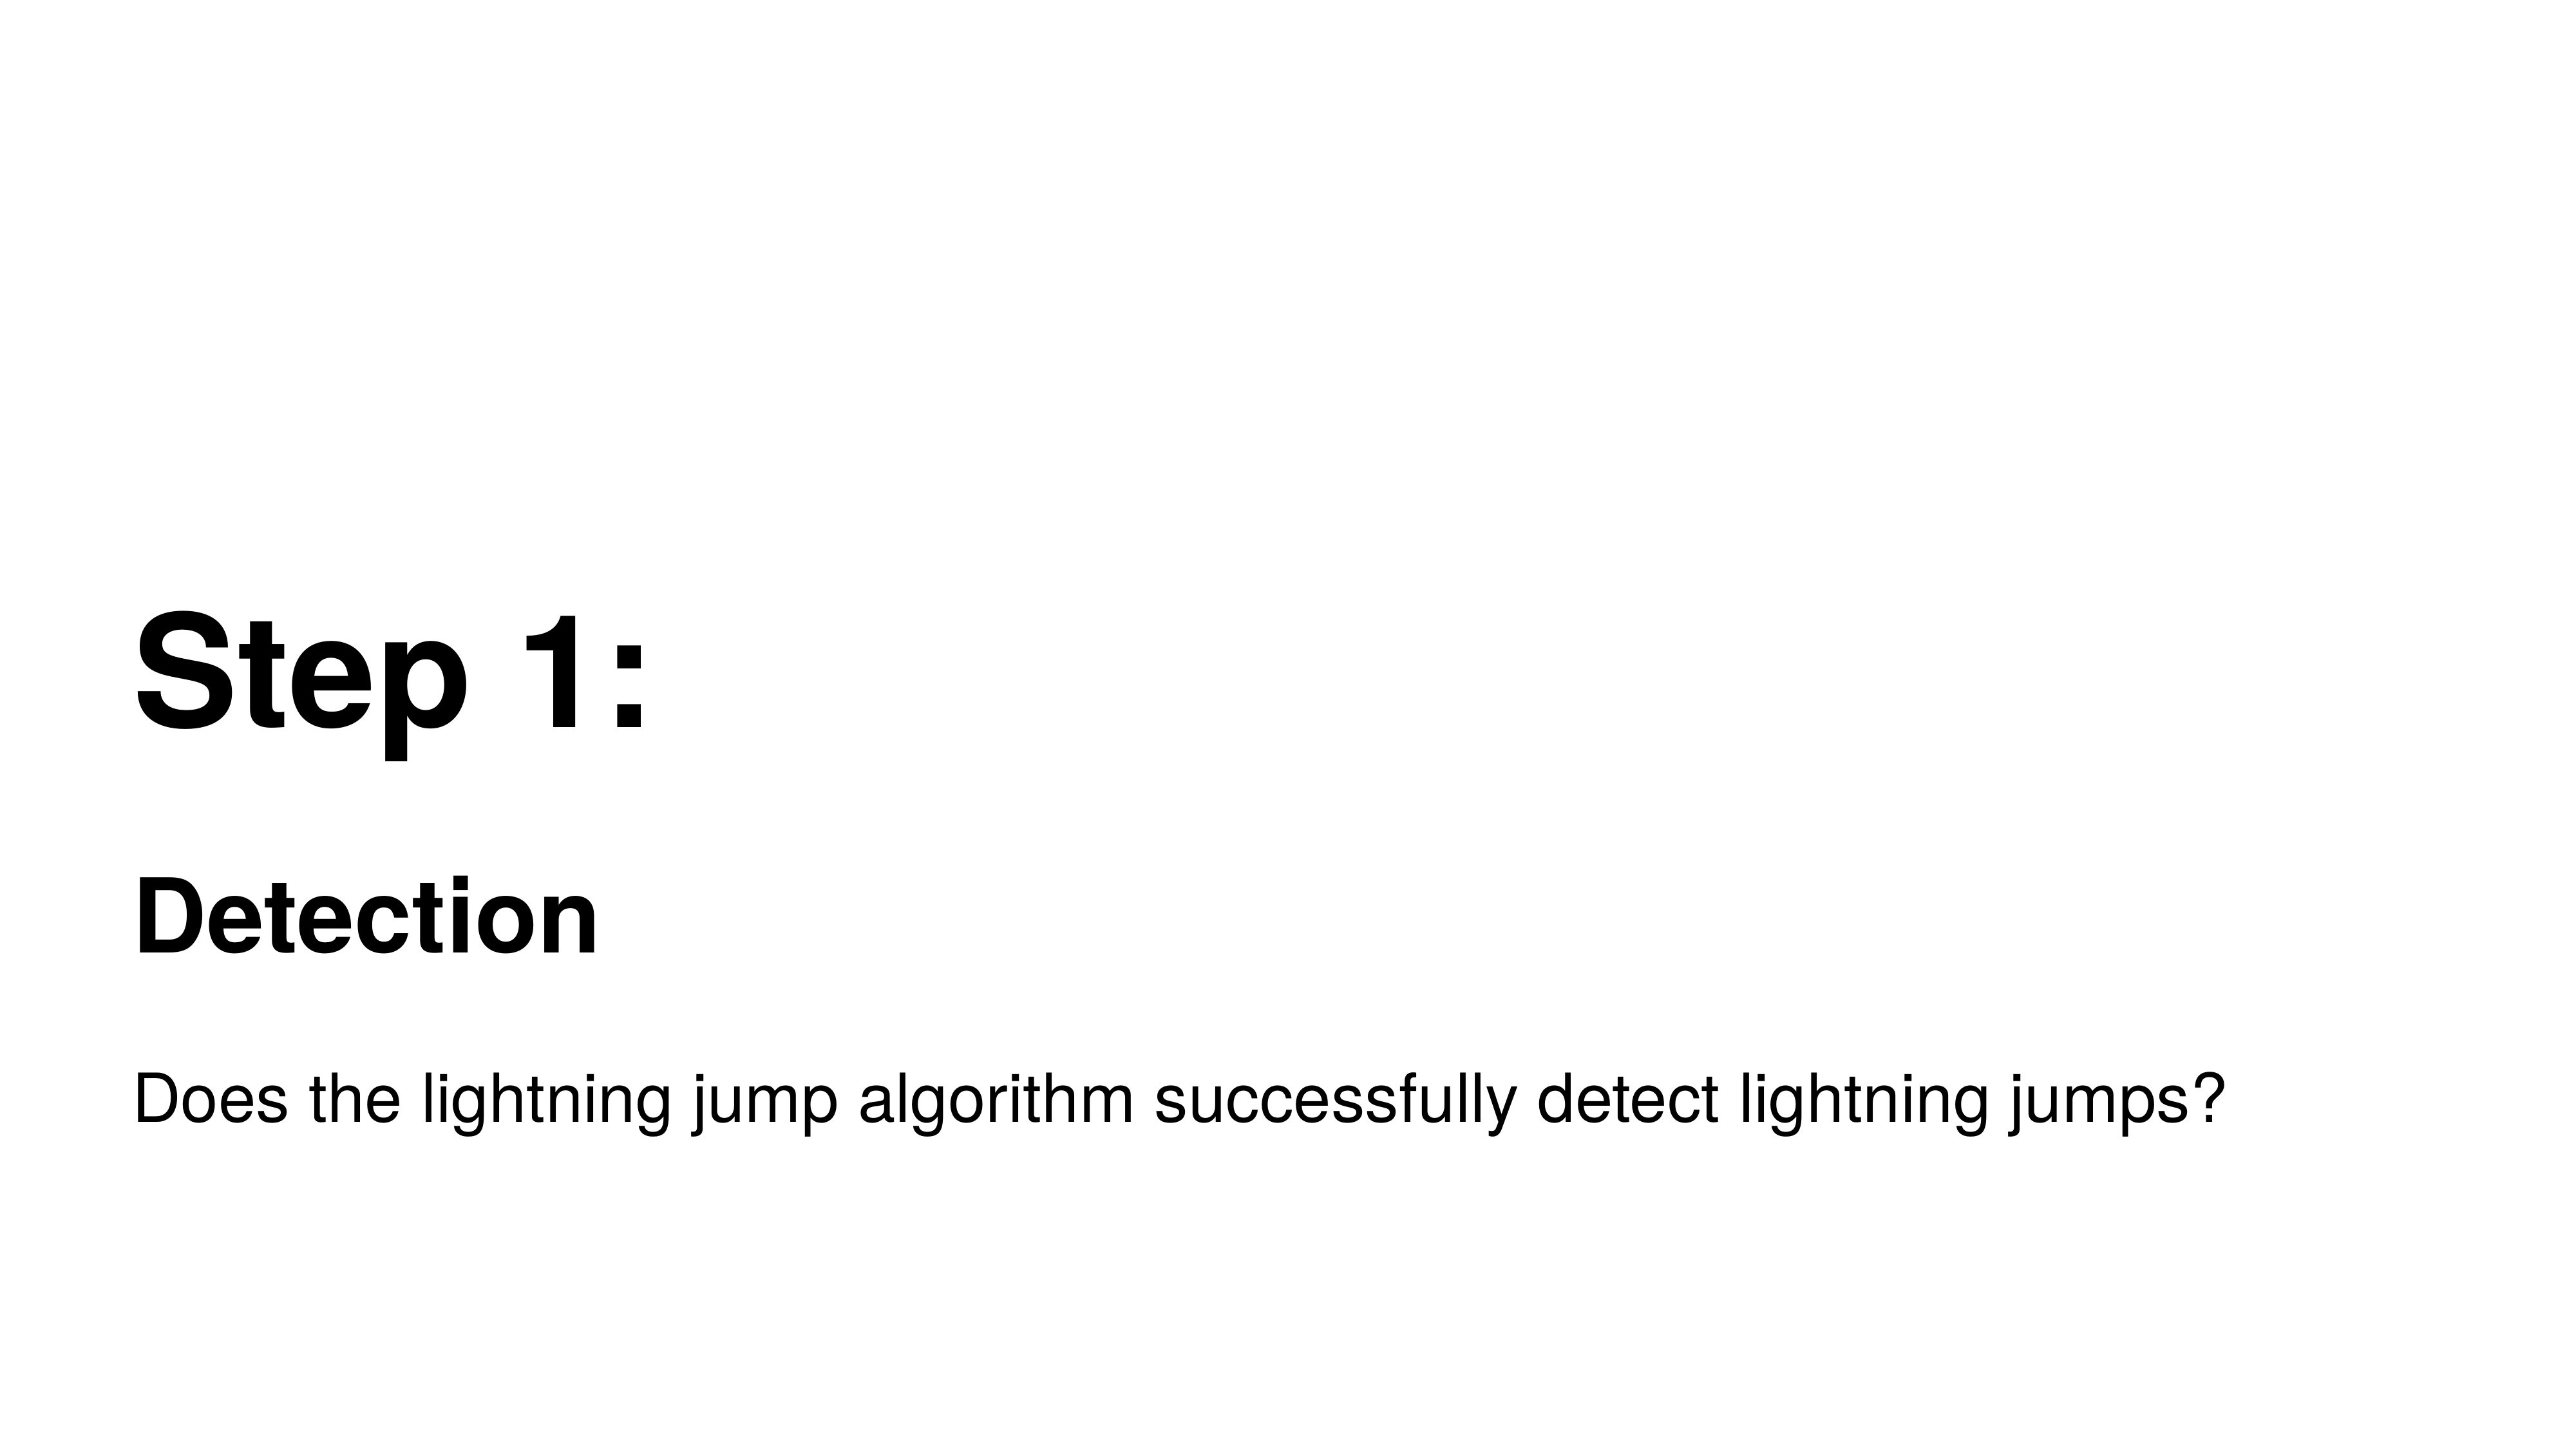

# Step 1:

Detection

Does the lightning jump algorithm successfully detect lightning jumps?